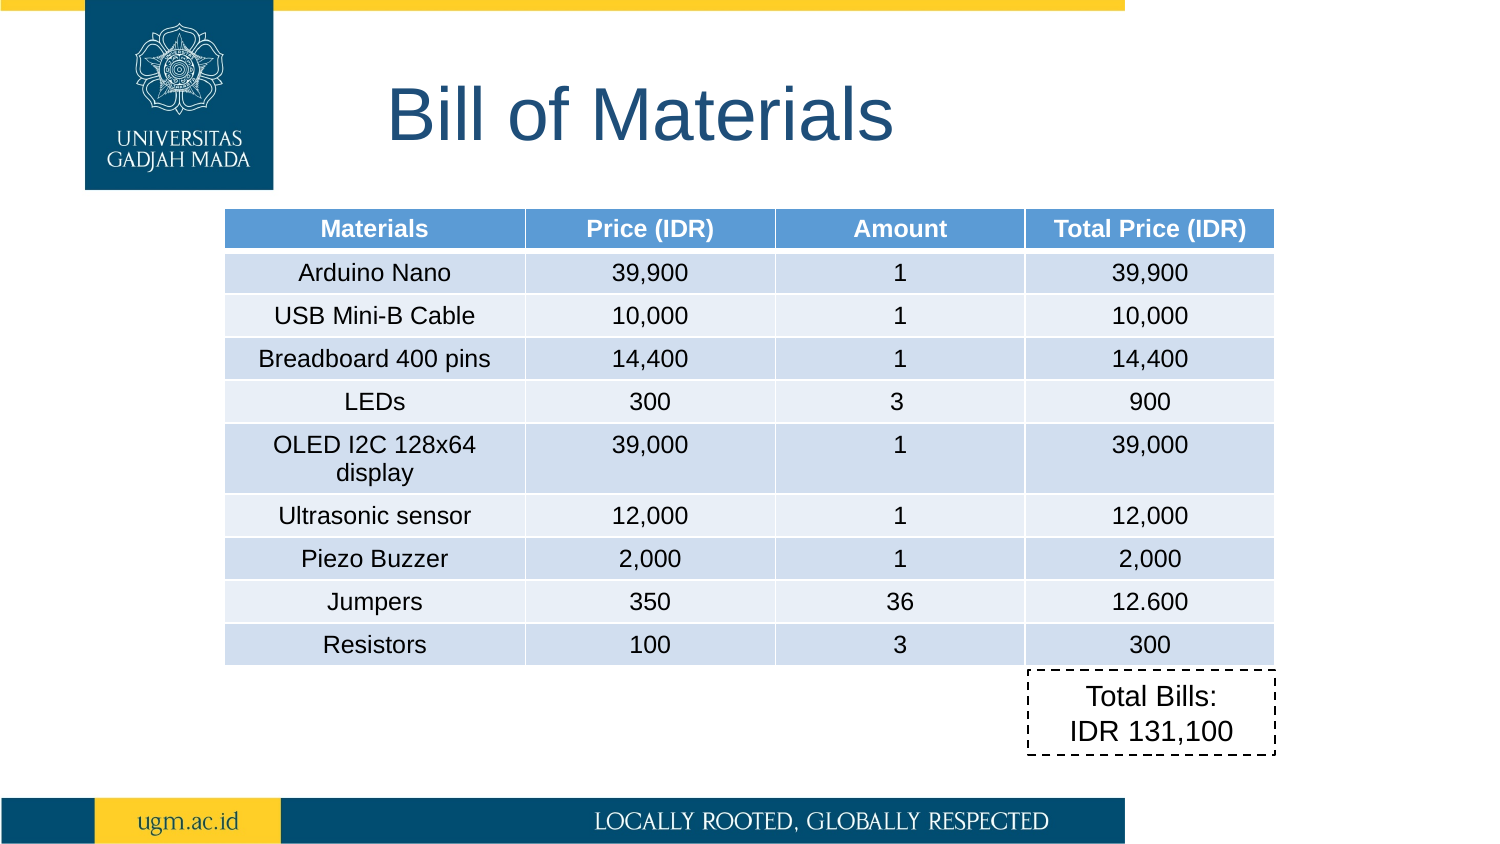

# Bill of Materials
| Materials | Price (IDR) | Amount | Total Price (IDR) |
| --- | --- | --- | --- |
| Arduino Nano | 39,900 | 1 | 39,900 |
| USB Mini-B Cable | 10,000 | 1 | 10,000 |
| Breadboard 400 pins | 14,400 | 1 | 14,400 |
| LEDs | 300 | 3 | 900 |
| OLED I2C 128x64 display | 39,000 | 1 | 39,000 |
| Ultrasonic sensor | 12,000 | 1 | 12,000 |
| Piezo Buzzer | 2,000 | 1 | 2,000 |
| Jumpers | 350 | 36 | 12.600 |
| Resistors | 100 | 3 | 300 |
Total Bills:
IDR 131,100